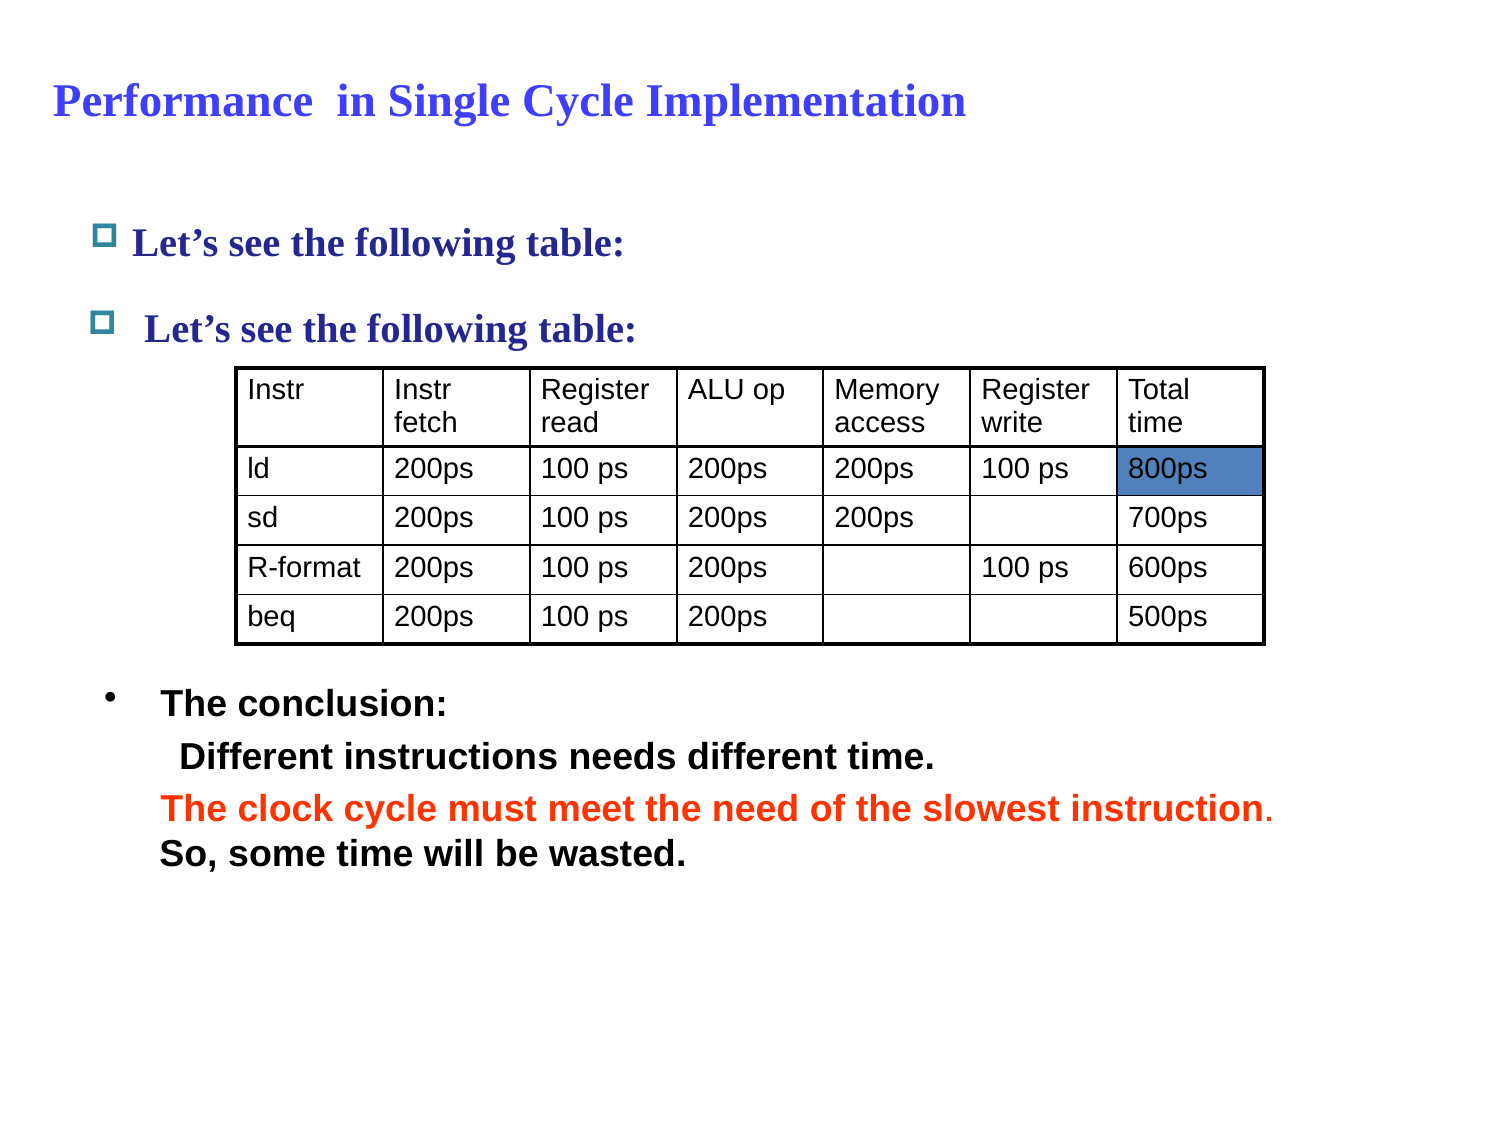

# Performance  in Single Cycle Implementation
Let’s see the following table:

Let’s see the following table:

| Instr | Instr fetch | Register read | ALU op | Memory access | Register write | Total time |
| --- | --- | --- | --- | --- | --- | --- |
| ld | 200ps | 100 ps | 200ps | 200ps | 100 ps | 800ps |
| sd | 200ps | 100 ps | 200ps | 200ps |  | 700ps |
| R-format | 200ps | 100 ps | 200ps |  | 100 ps | 600ps |
| beq | 200ps | 100 ps | 200ps |  |  | 500ps |
The conclusion:
Different instructions needs different time.
The clock cycle must meet the need of the slowest instruction. So, some time will be wasted.